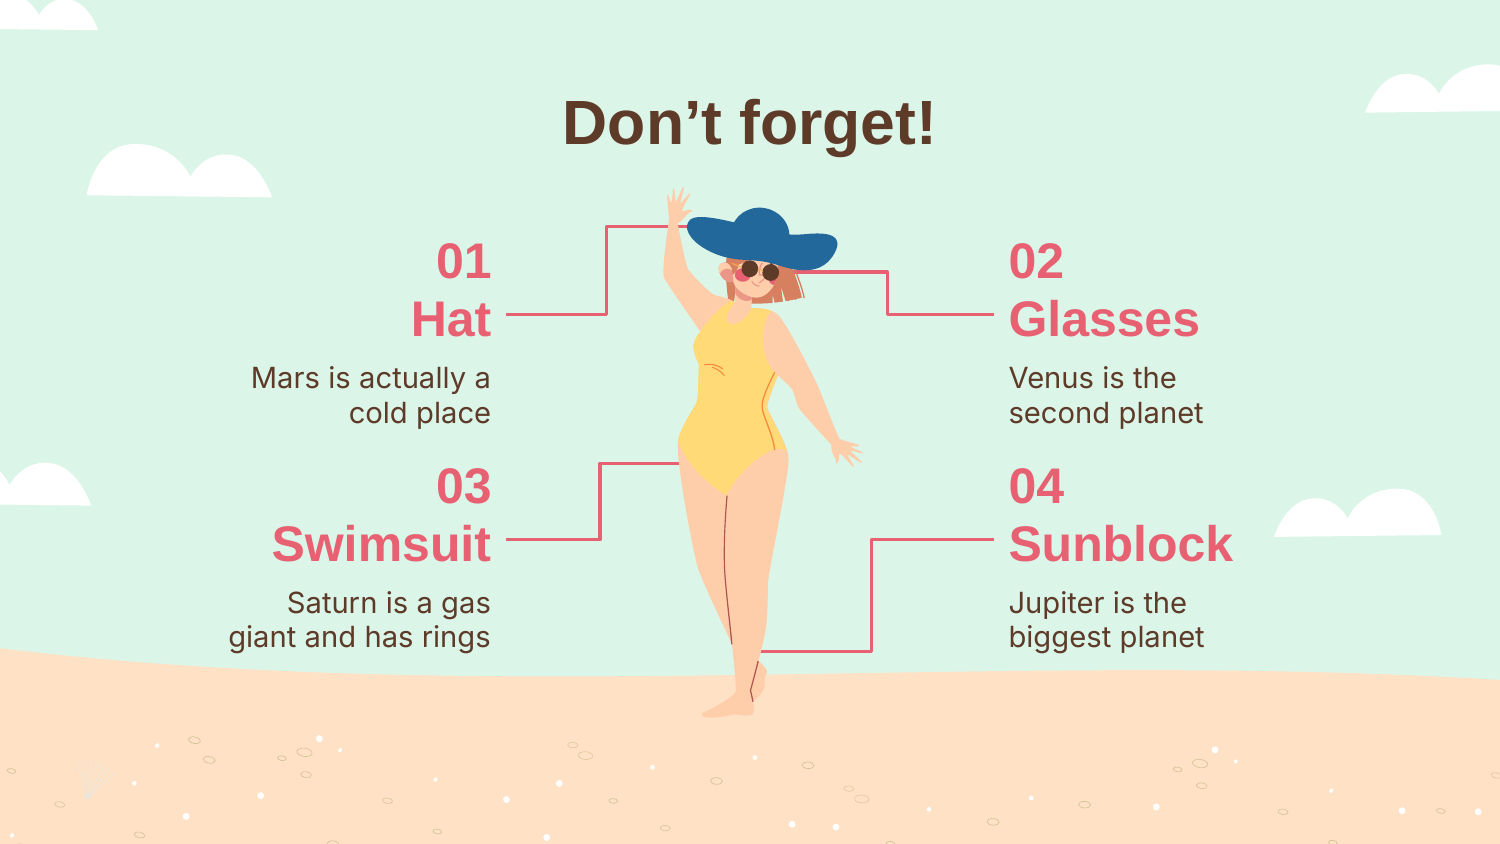

# Don’t forget!

01
02
Hat
Glasses
Mars is actually a cold place
Venus is the second planet
03
04
Swimsuit
Sunblock
Saturn is a gas giant and has rings
Jupiter is the biggest planet